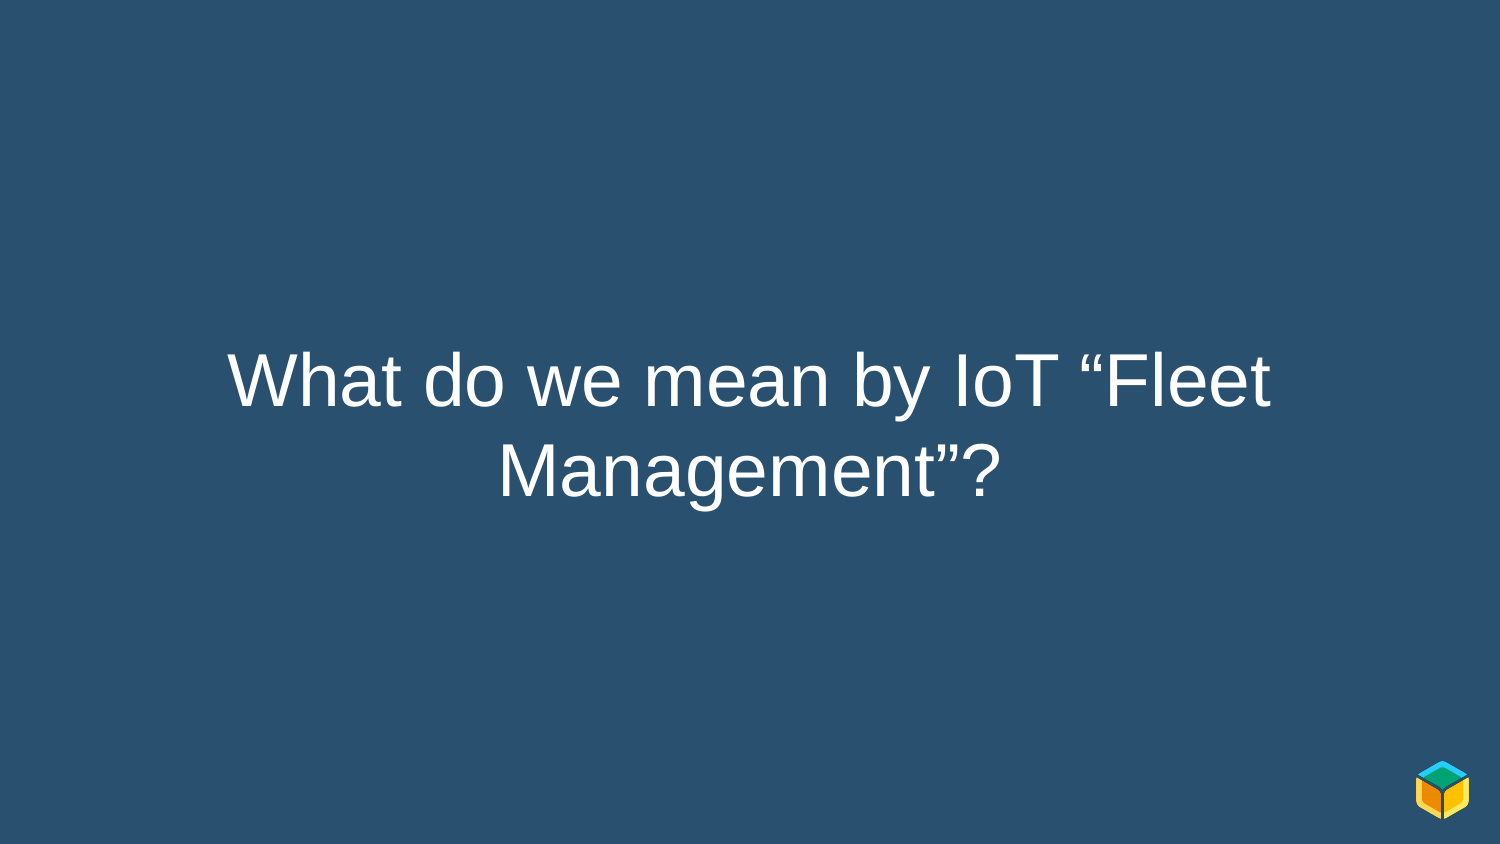

# What do we mean by IoT “Fleet Management”?